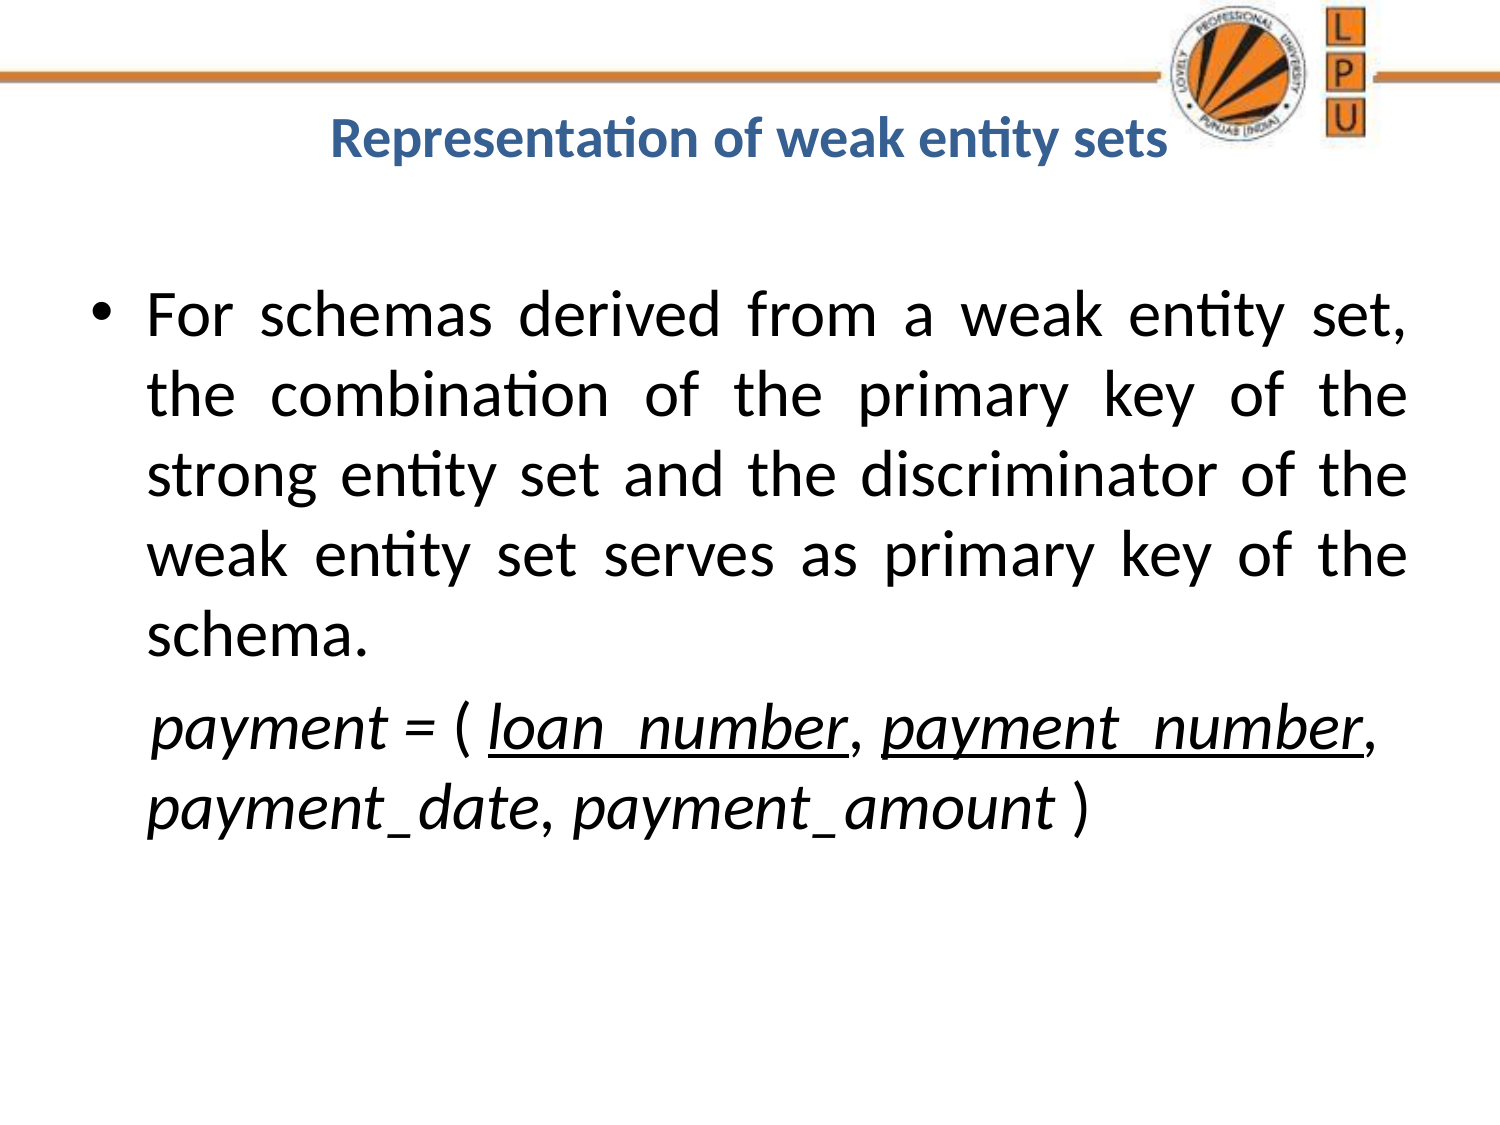

# Representation of weak entity sets
For schemas derived from a weak entity set, the combination of the primary key of the strong entity set and the discriminator of the weak entity set serves as primary key of the schema.
    payment = ( loan_number, payment_number, payment_date, payment_amount )